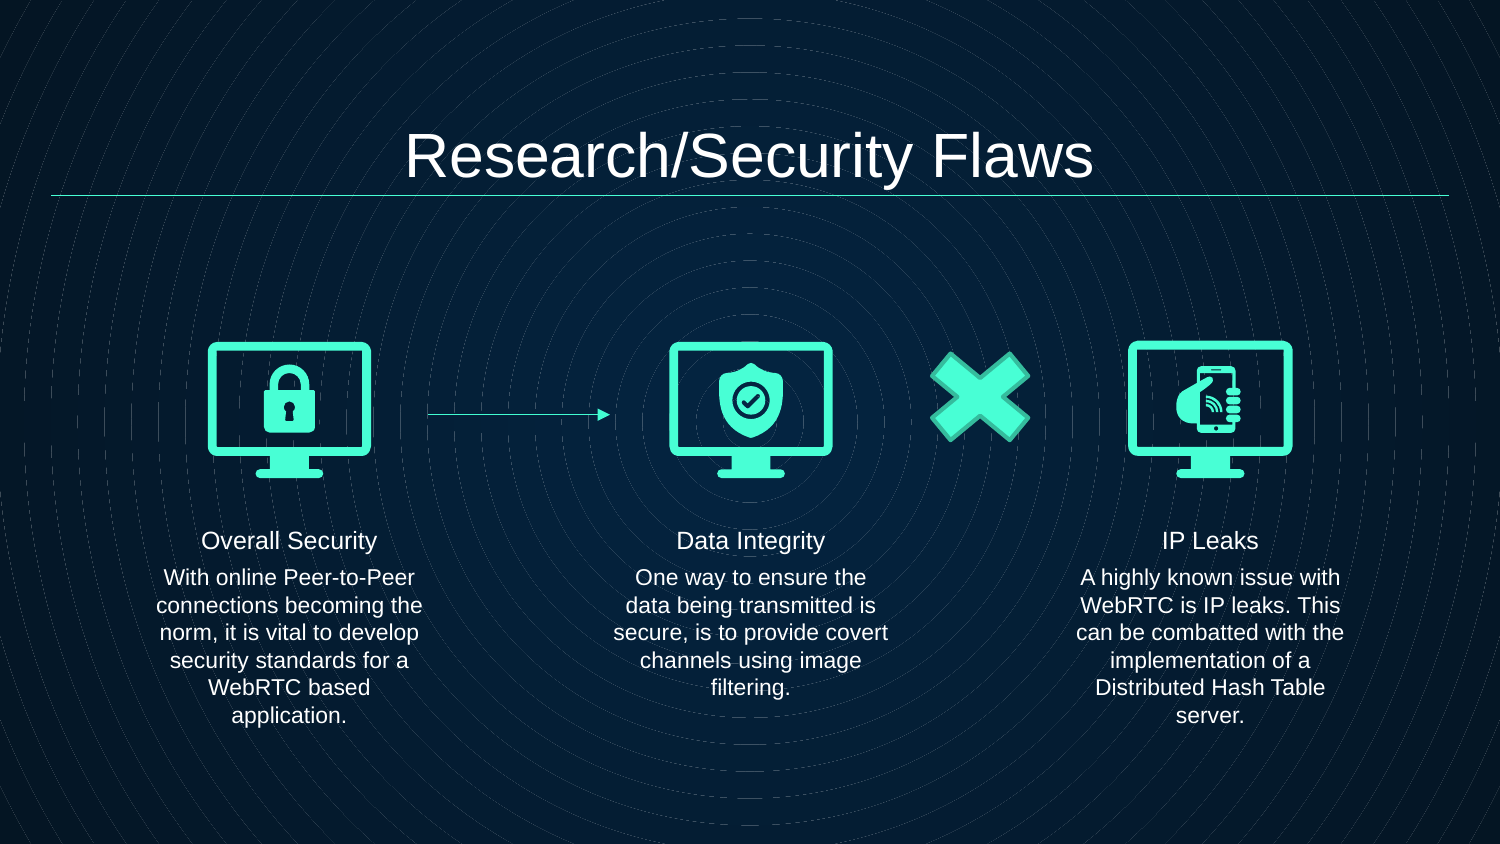

Research/Security Flaws

# Overall Security
Data Integrity
IP Leaks
With online Peer-to-Peer connections becoming the norm, it is vital to develop security standards for a WebRTC based application.
One way to ensure the data being transmitted is secure, is to provide covert channels using image filtering.
A highly known issue with WebRTC is IP leaks. This can be combatted with the implementation of a Distributed Hash Table server.